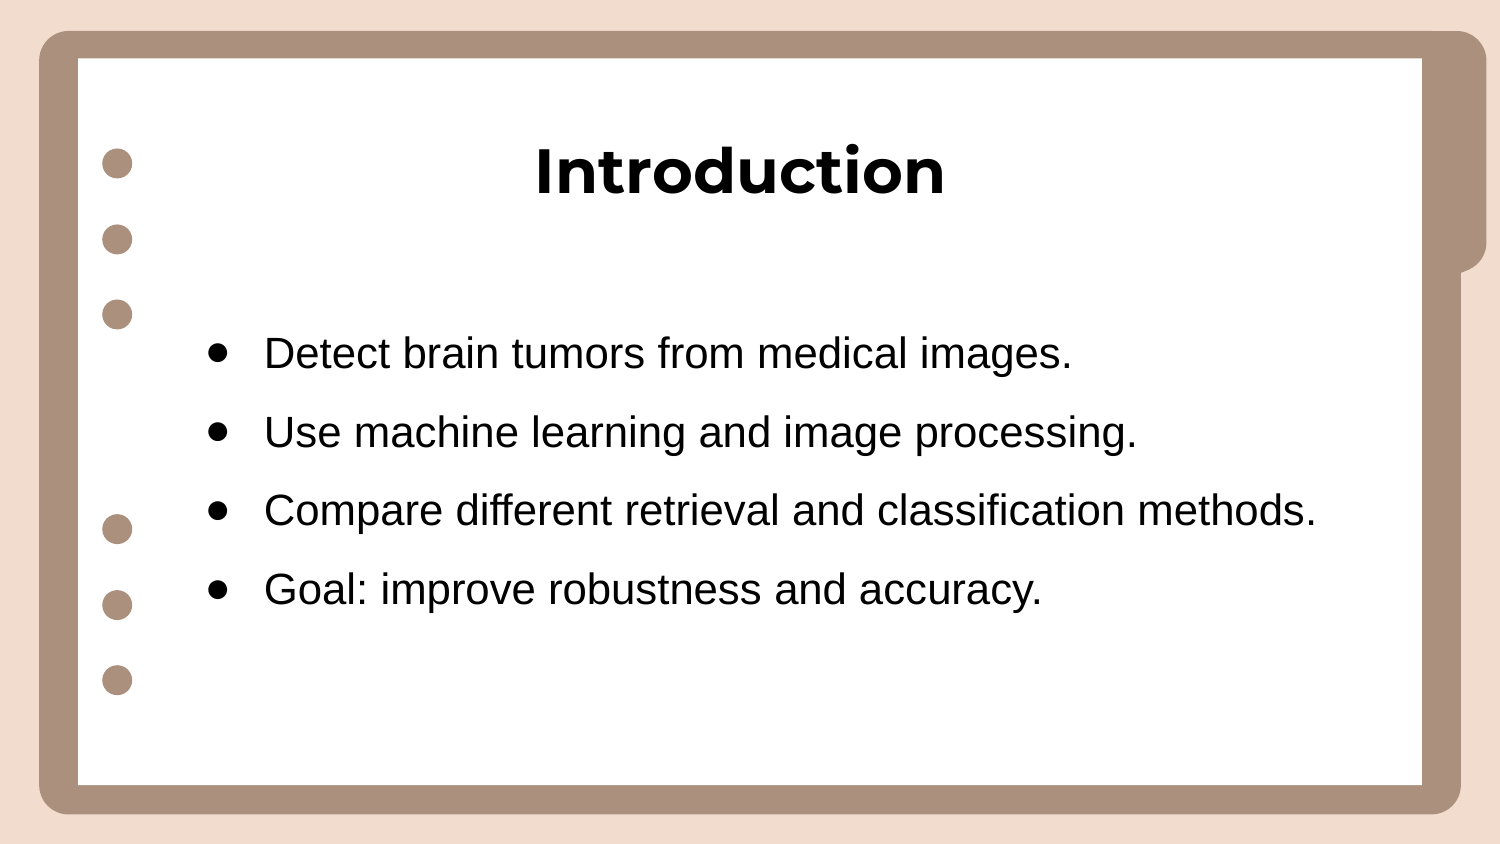

Introduction
Detect brain tumors from medical images.
Use machine learning and image processing.
Compare different retrieval and classification methods.
Goal: improve robustness and accuracy.